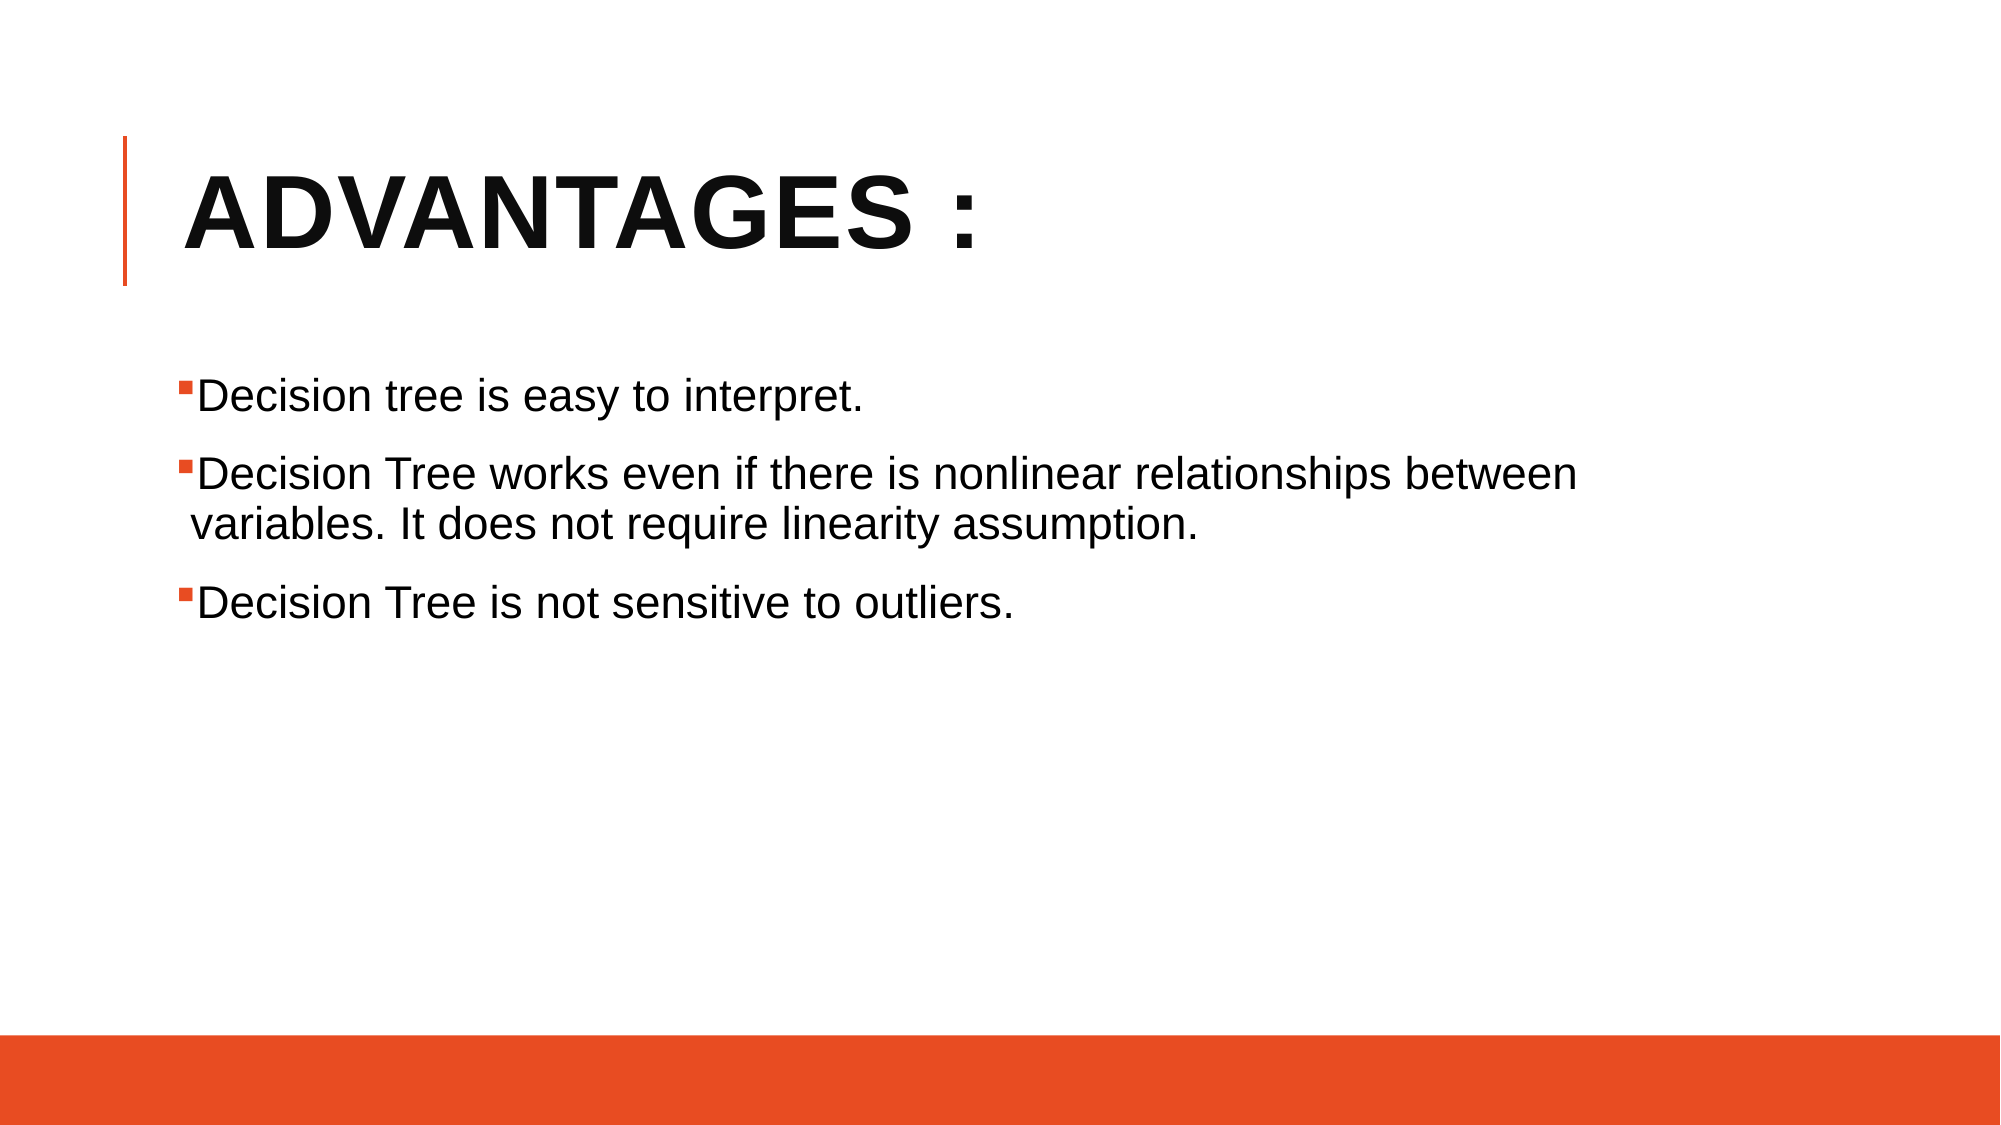

# Advantages :
Decision tree is easy to interpret.
Decision Tree works even if there is nonlinear relationships between variables. It does not require linearity assumption.
Decision Tree is not sensitive to outliers.